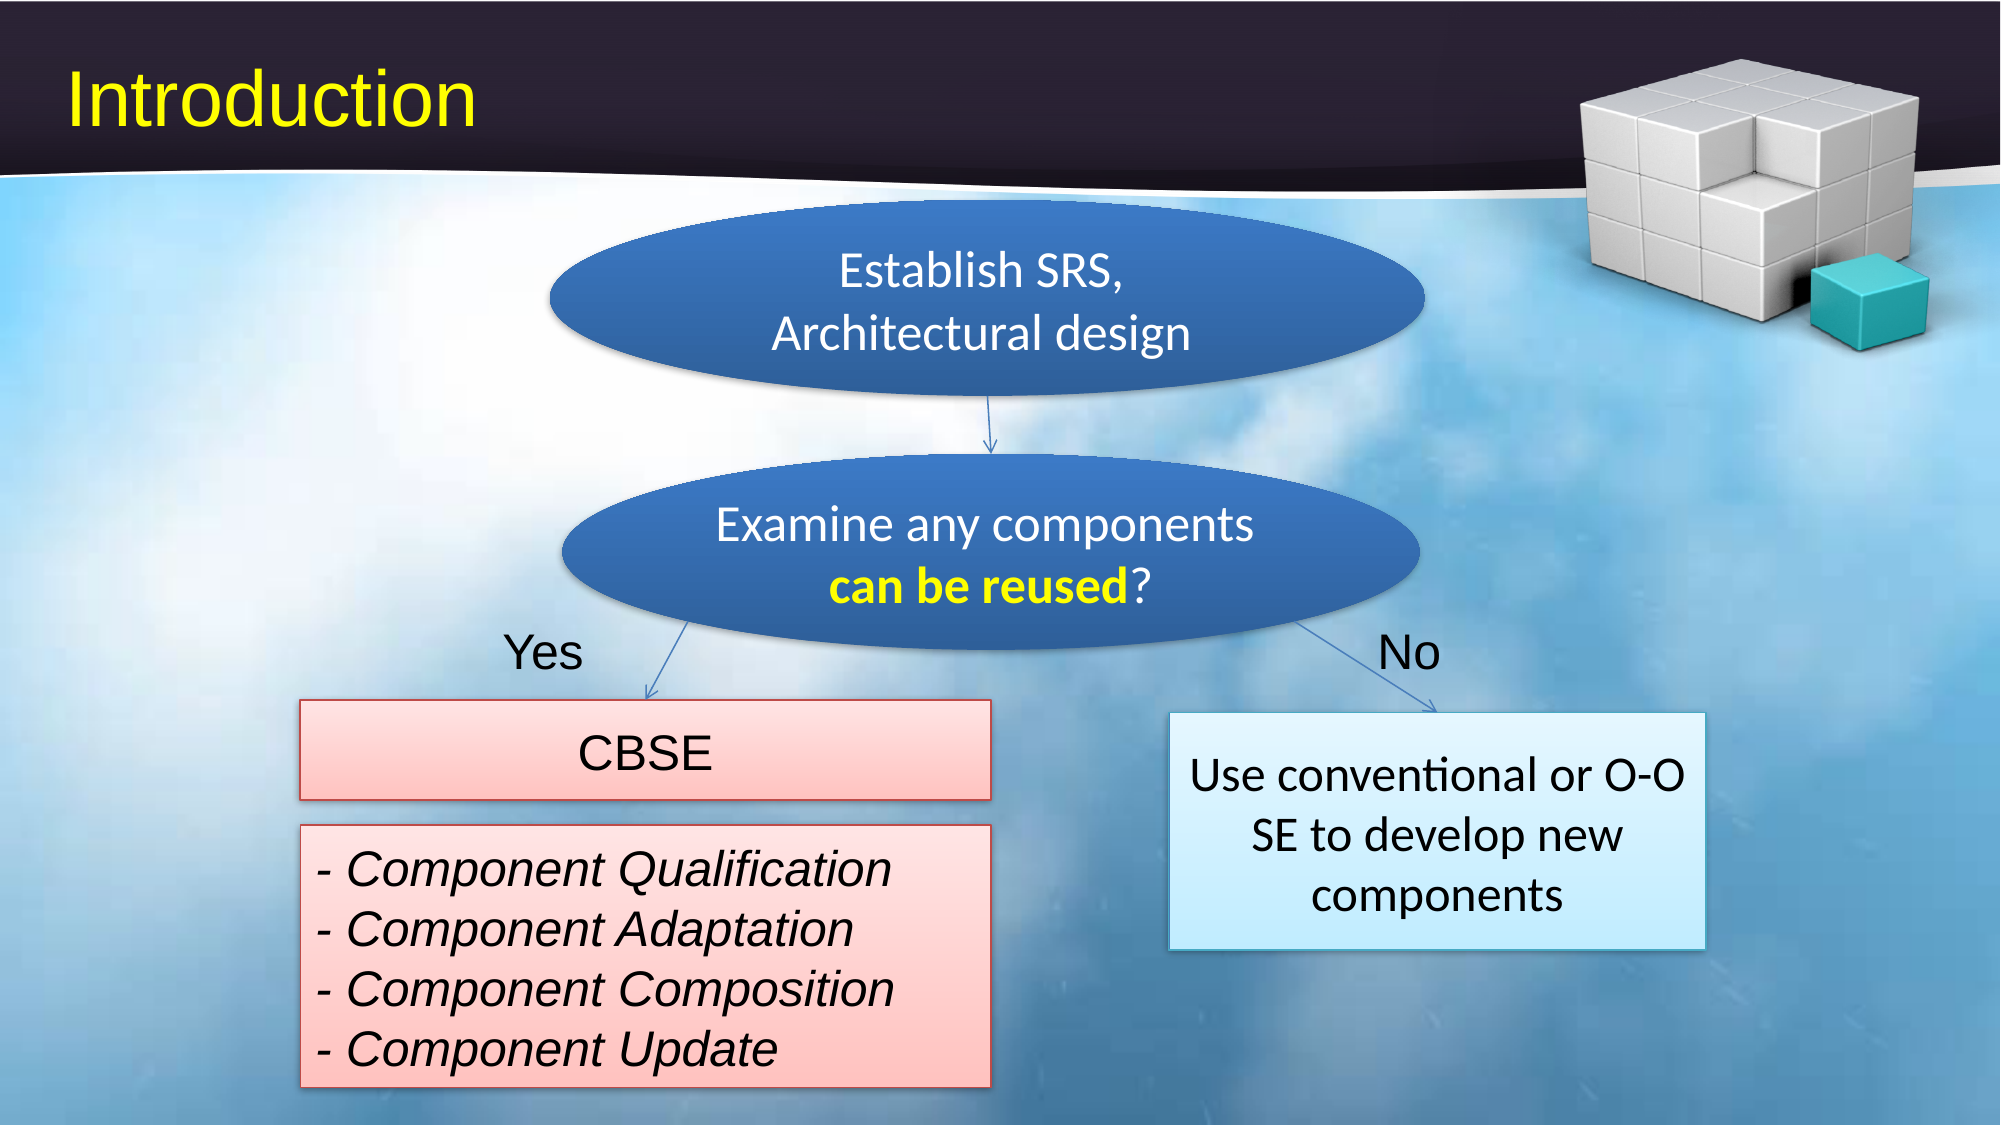

# Introduction

Establish SRS,
Architectural design
Examine any components
can be reused?
Yes
No

CBSE

Use conventional or O-O SE to develop new components

- Component Qualification
- Component Adaptation
- Component Composition
- Component Update